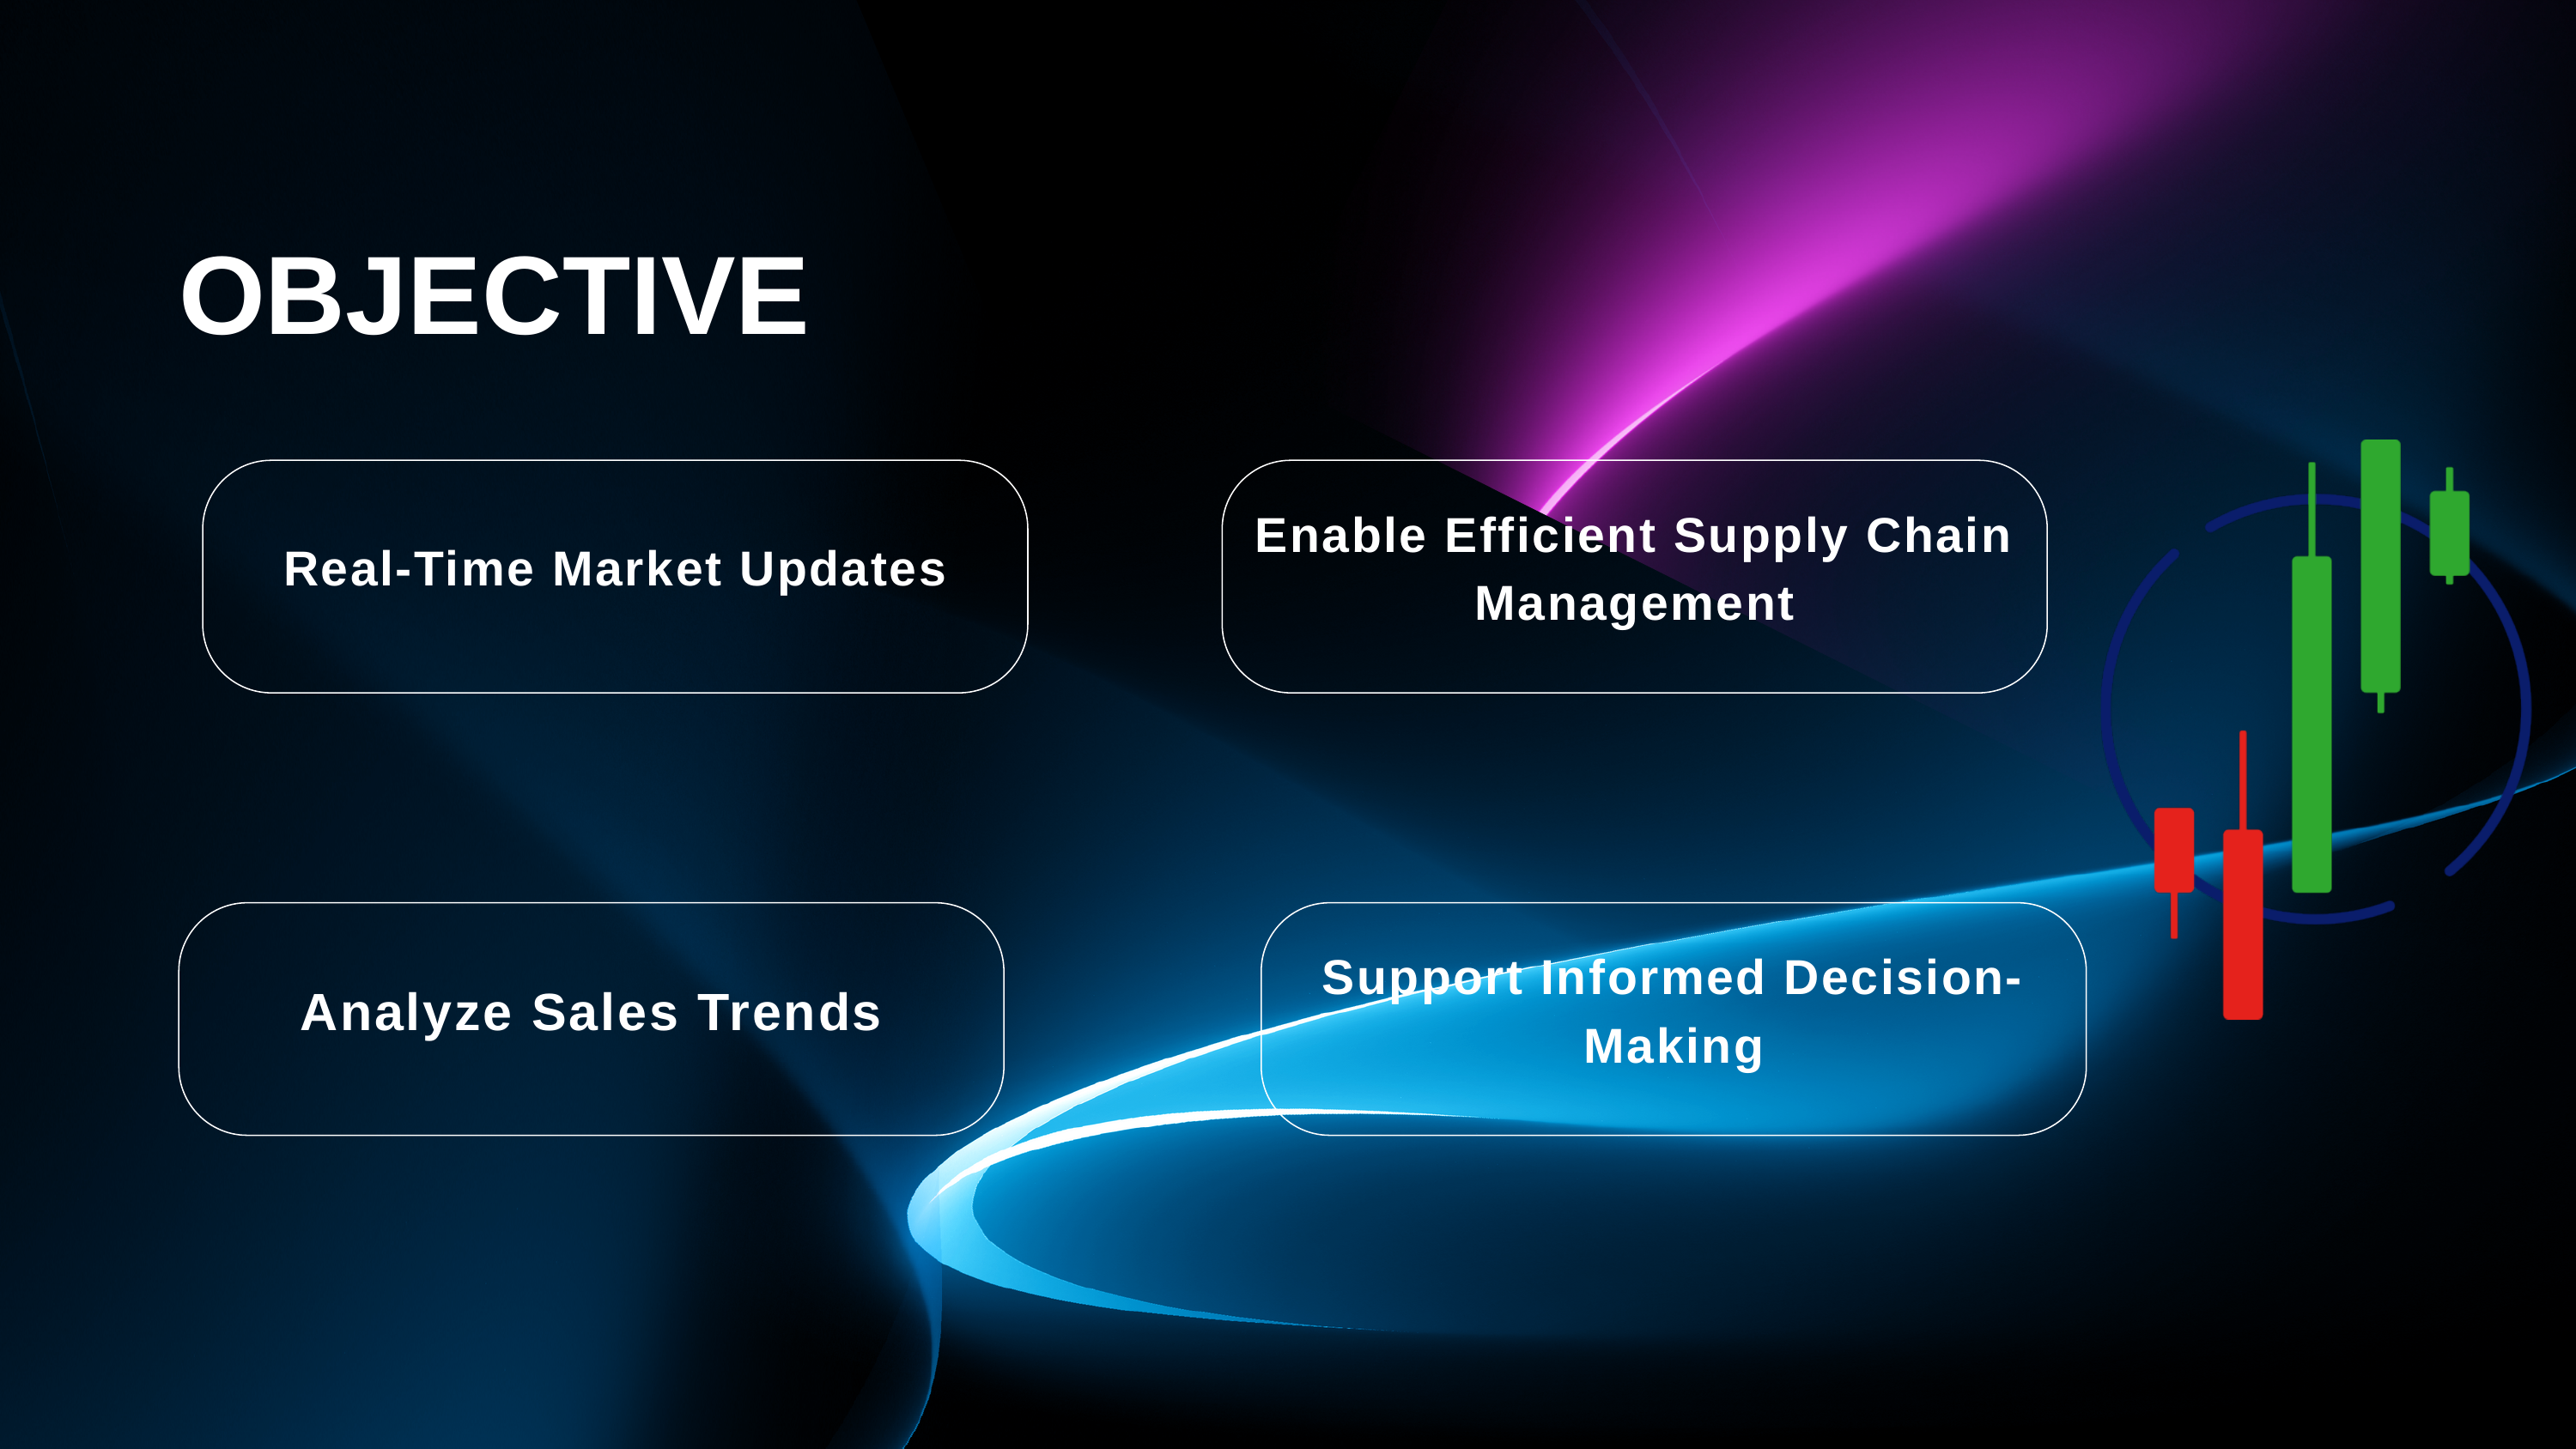

OBJECTIVE

Real-Time Market Updates

Enable Efficient Supply Chain Management

Analyze Sales Trends

Support Informed Decision-Making